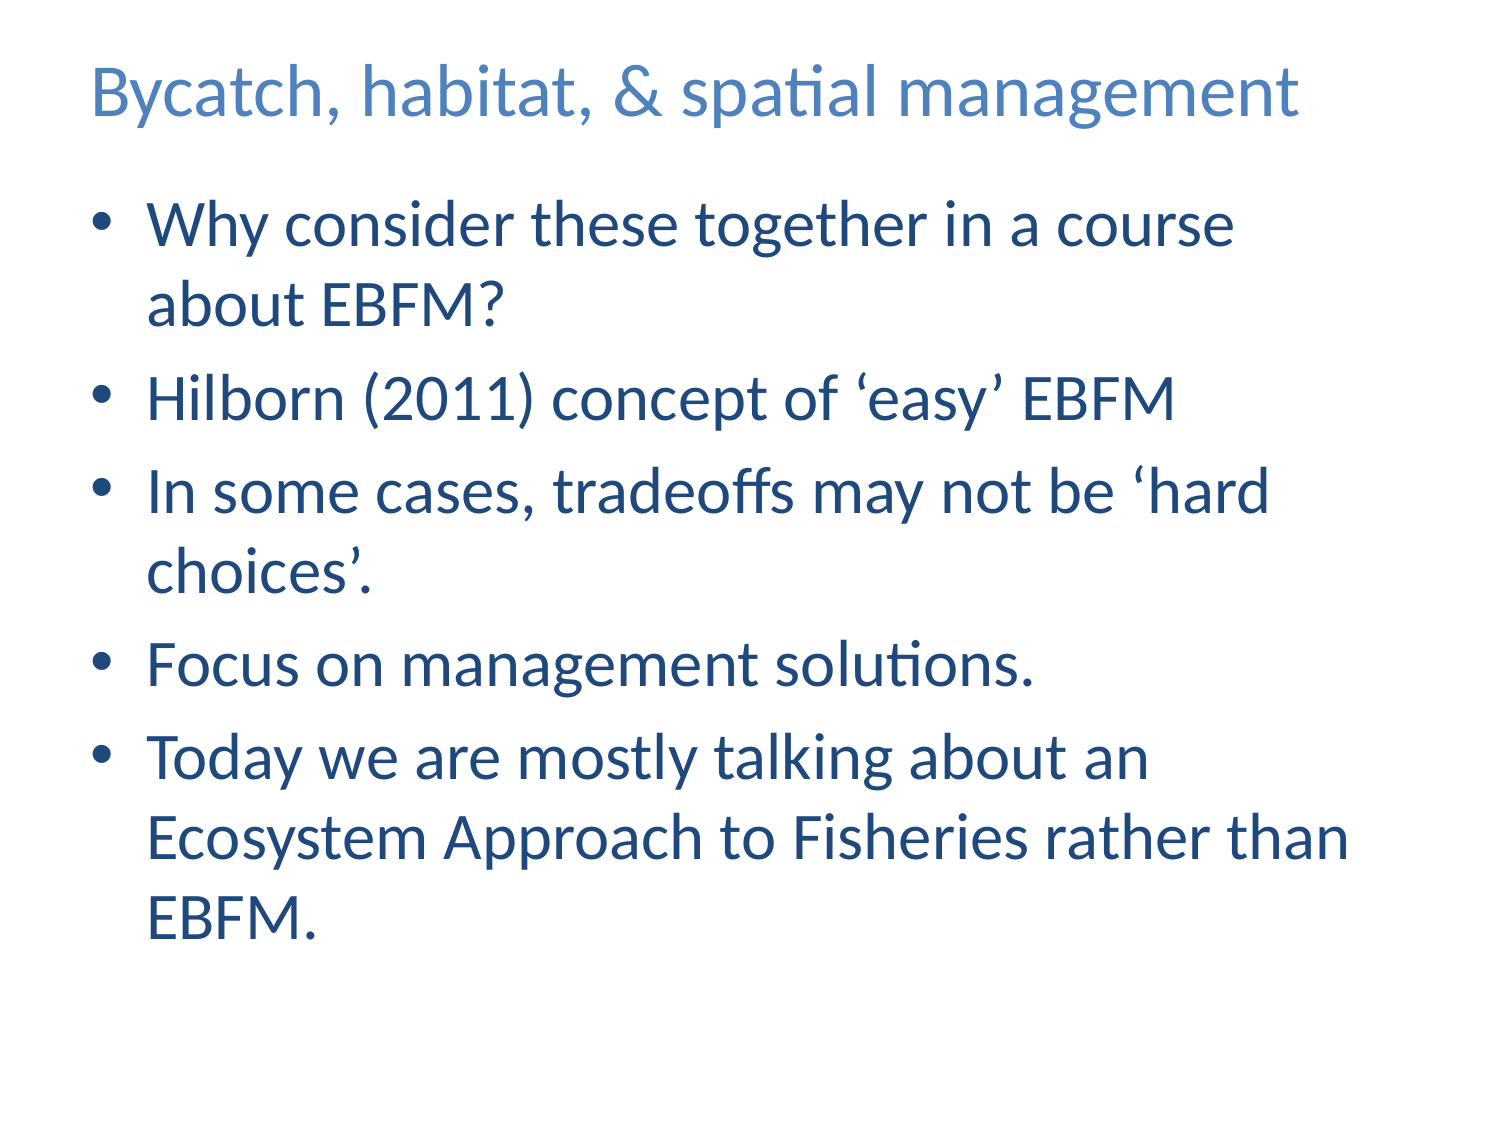

# Bycatch, habitat, & spatial management
Why consider these together in a course about EBFM?
Hilborn (2011) concept of ‘easy’ EBFM
In some cases, tradeoffs may not be ‘hard choices’.
Focus on management solutions.
Today we are mostly talking about an Ecosystem Approach to Fisheries rather than EBFM.